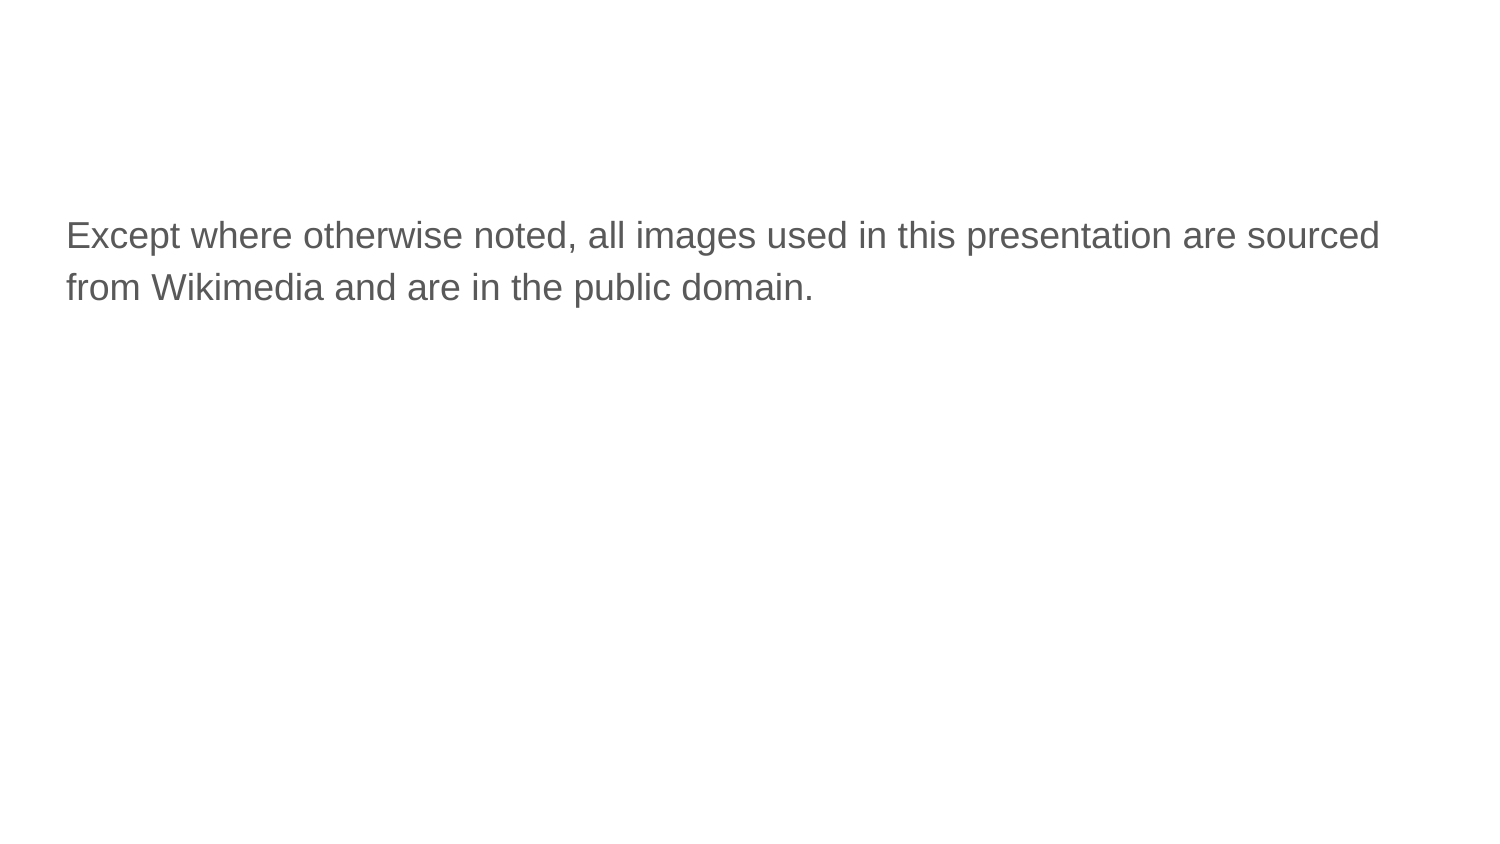

#
Except where otherwise noted, all images used in this presentation are sourced from Wikimedia and are in the public domain.